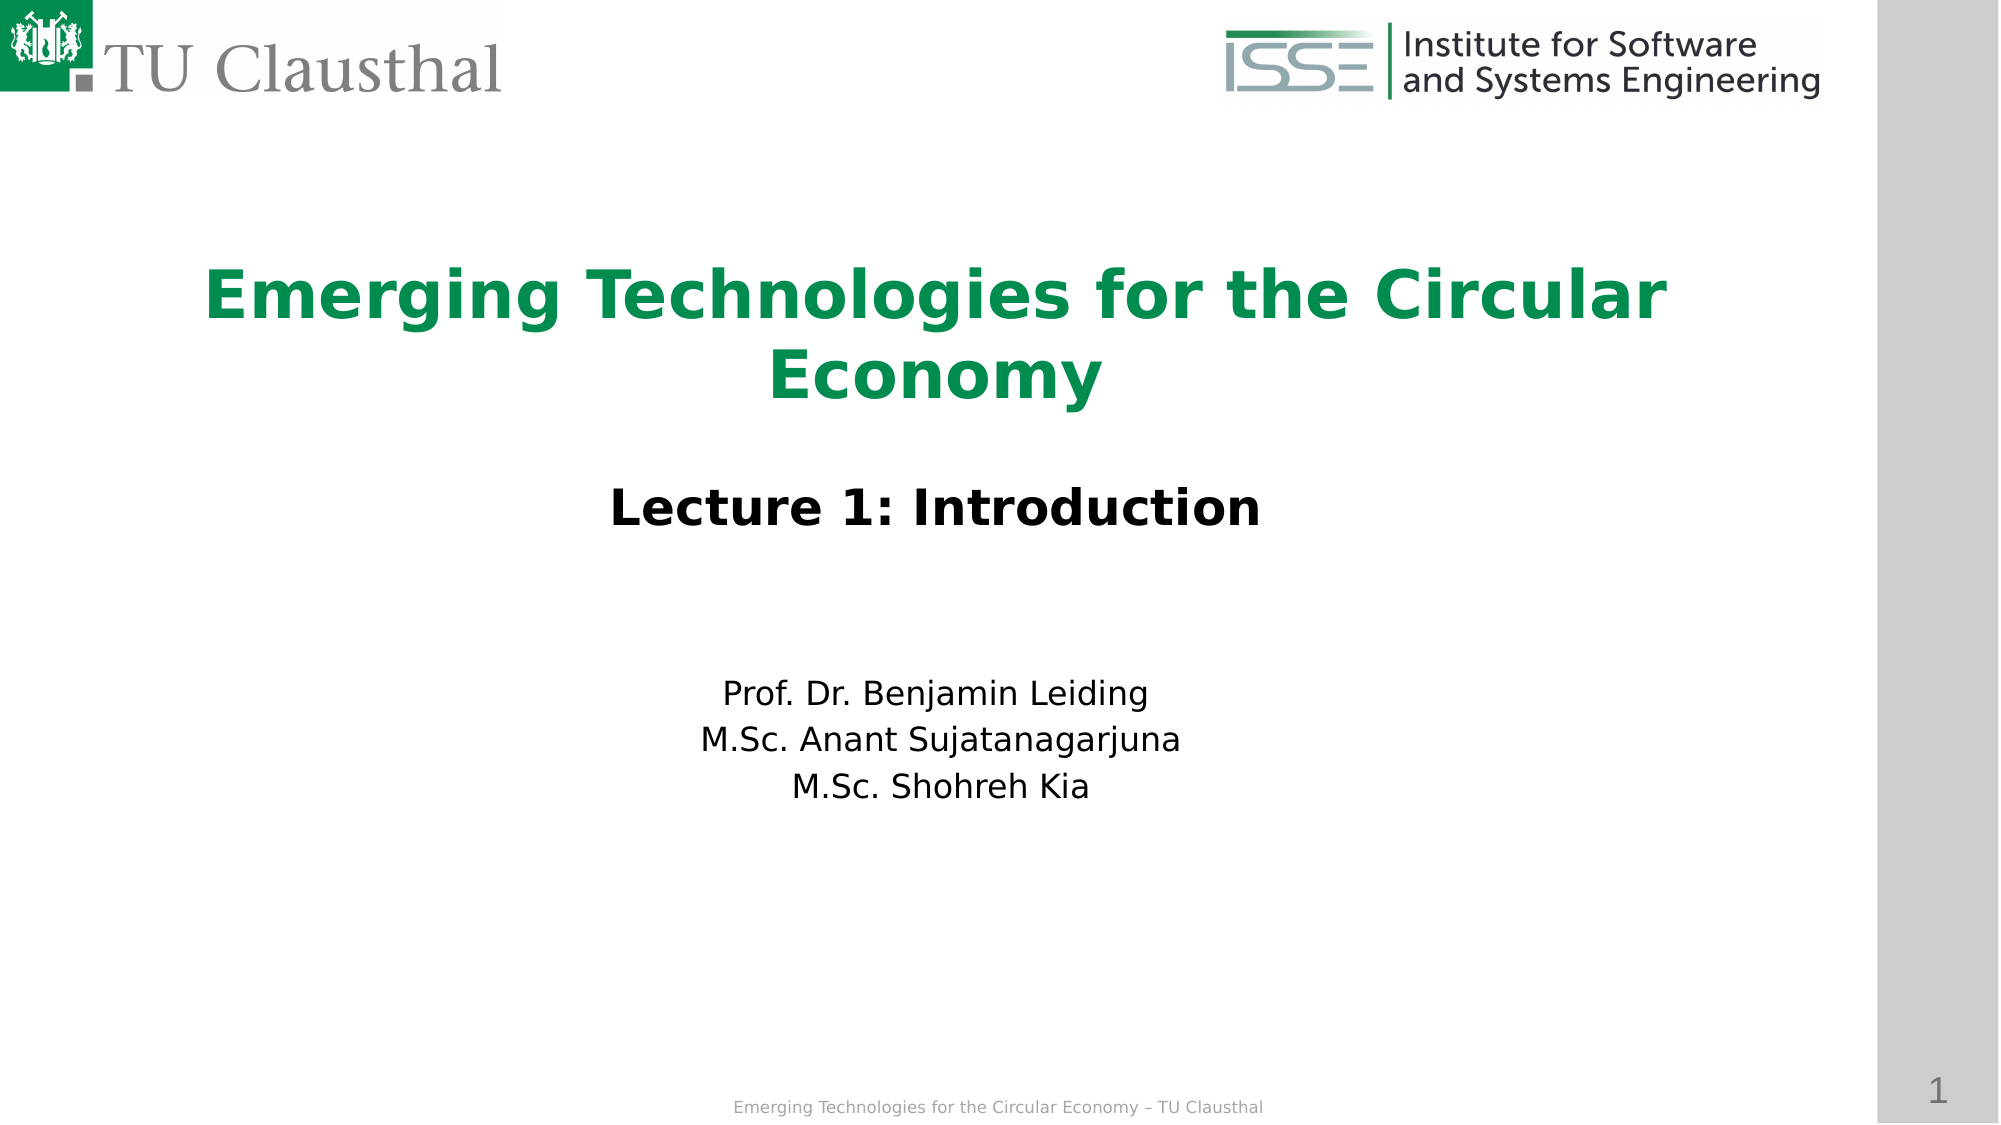

Emerging Technologies for the Circular Economy
Lecture 1: Introduction

Prof. Dr. Benjamin Leiding
 M.Sc. Anant Sujatanagarjuna
 M.Sc. Shohreh Kia